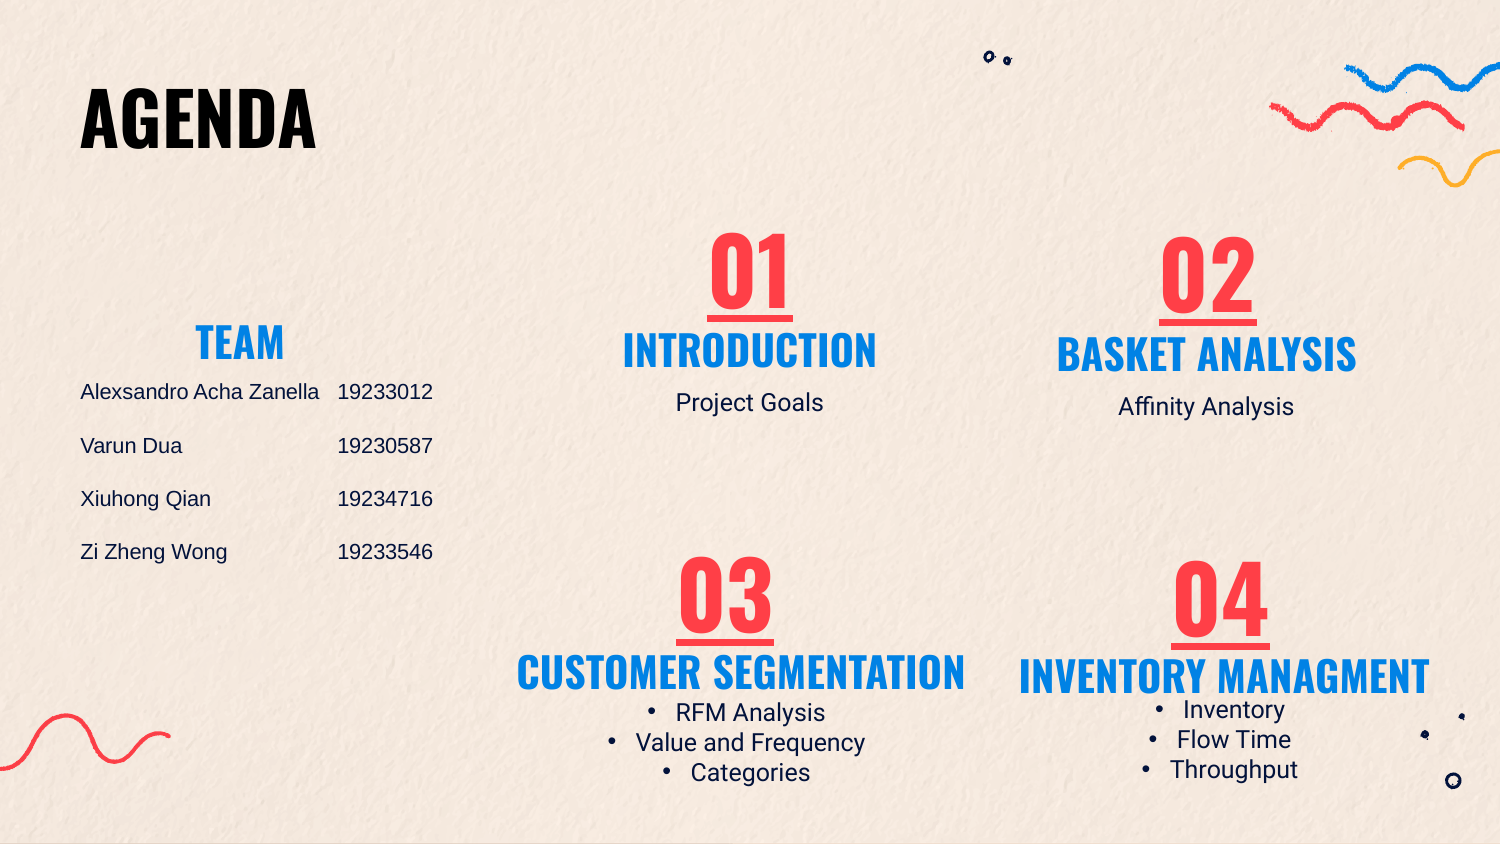

AGENDA
01
02
TEAM
# INTRODUCTION
BASKET ANALYSIS
| Alexsandro Acha Zanella | 19233012 |
| --- | --- |
| Varun Dua | 19230587 |
| Xiuhong Qian | 19234716 |
| Zi Zheng Wong | 19233546 |
Project Goals
Affinity Analysis

03
04
CUSTOMER SEGMENTATION
INVENTORY MANAGMENT
Inventory
Flow Time
Throughput
RFM Analysis
Value and Frequency
Categories